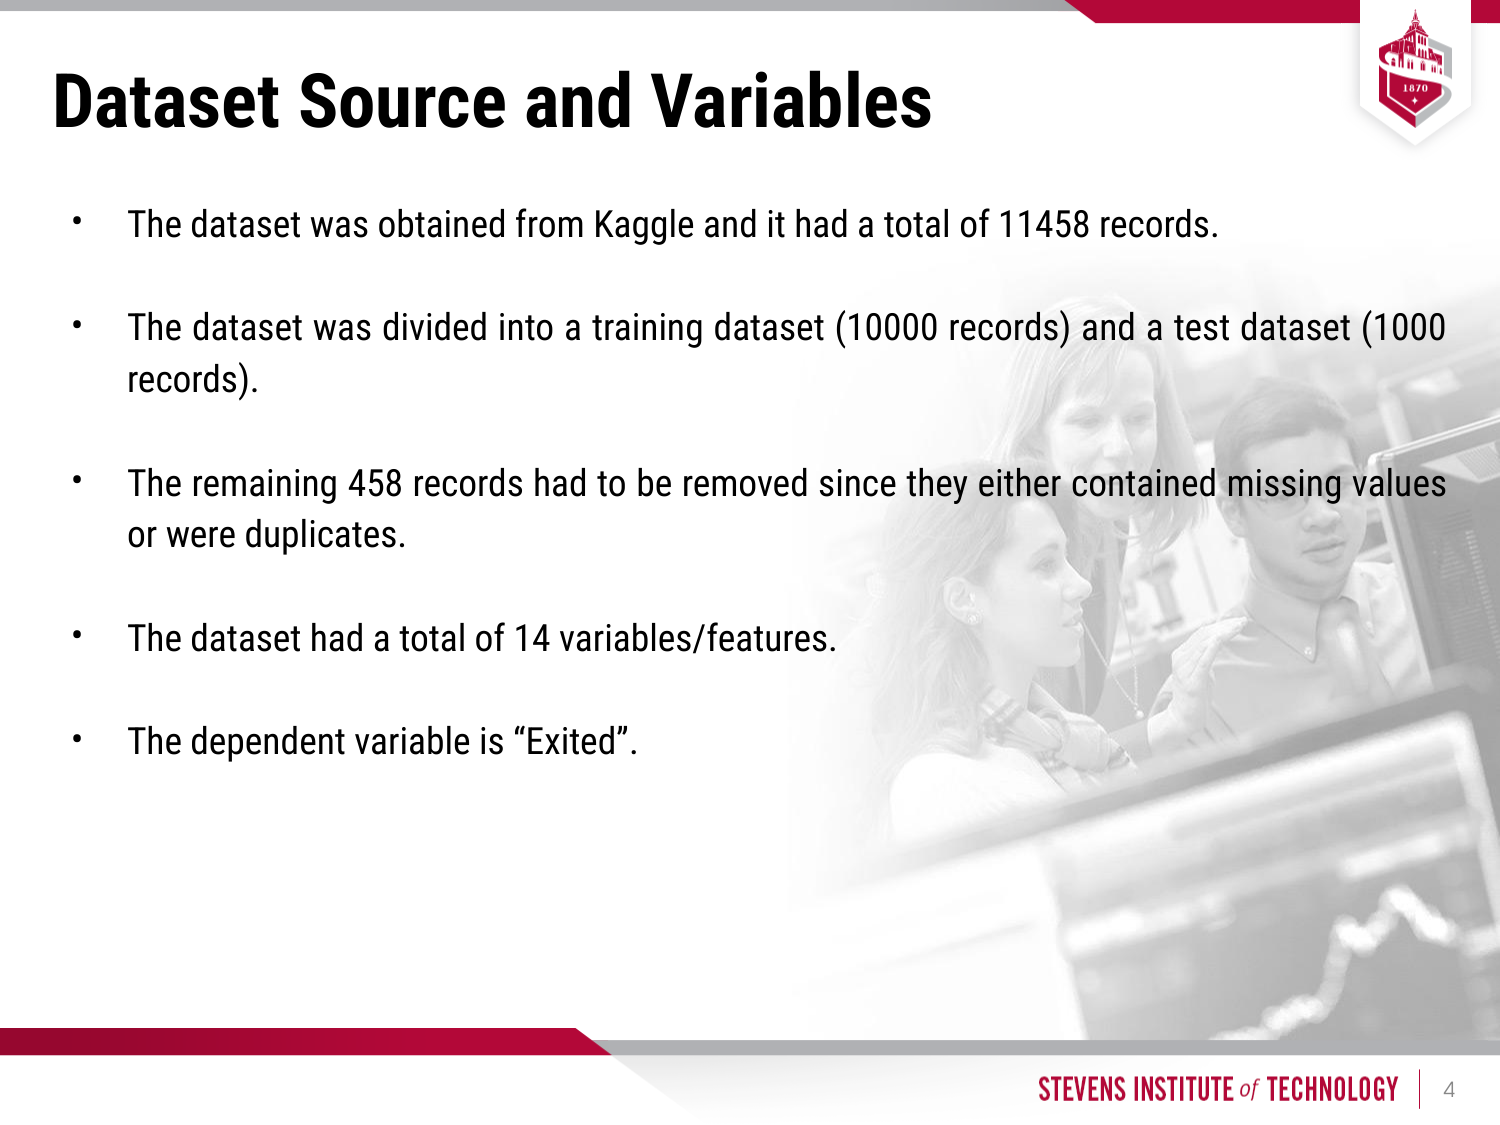

# Dataset Source and Variables
The dataset was obtained from Kaggle and it had a total of 11458 records.

The dataset was divided into a training dataset (10000 records) and a test dataset (1000 records).

The remaining 458 records had to be removed since they either contained missing values or were duplicates.

The dataset had a total of 14 variables/features.

The dependent variable is “Exited”.
4